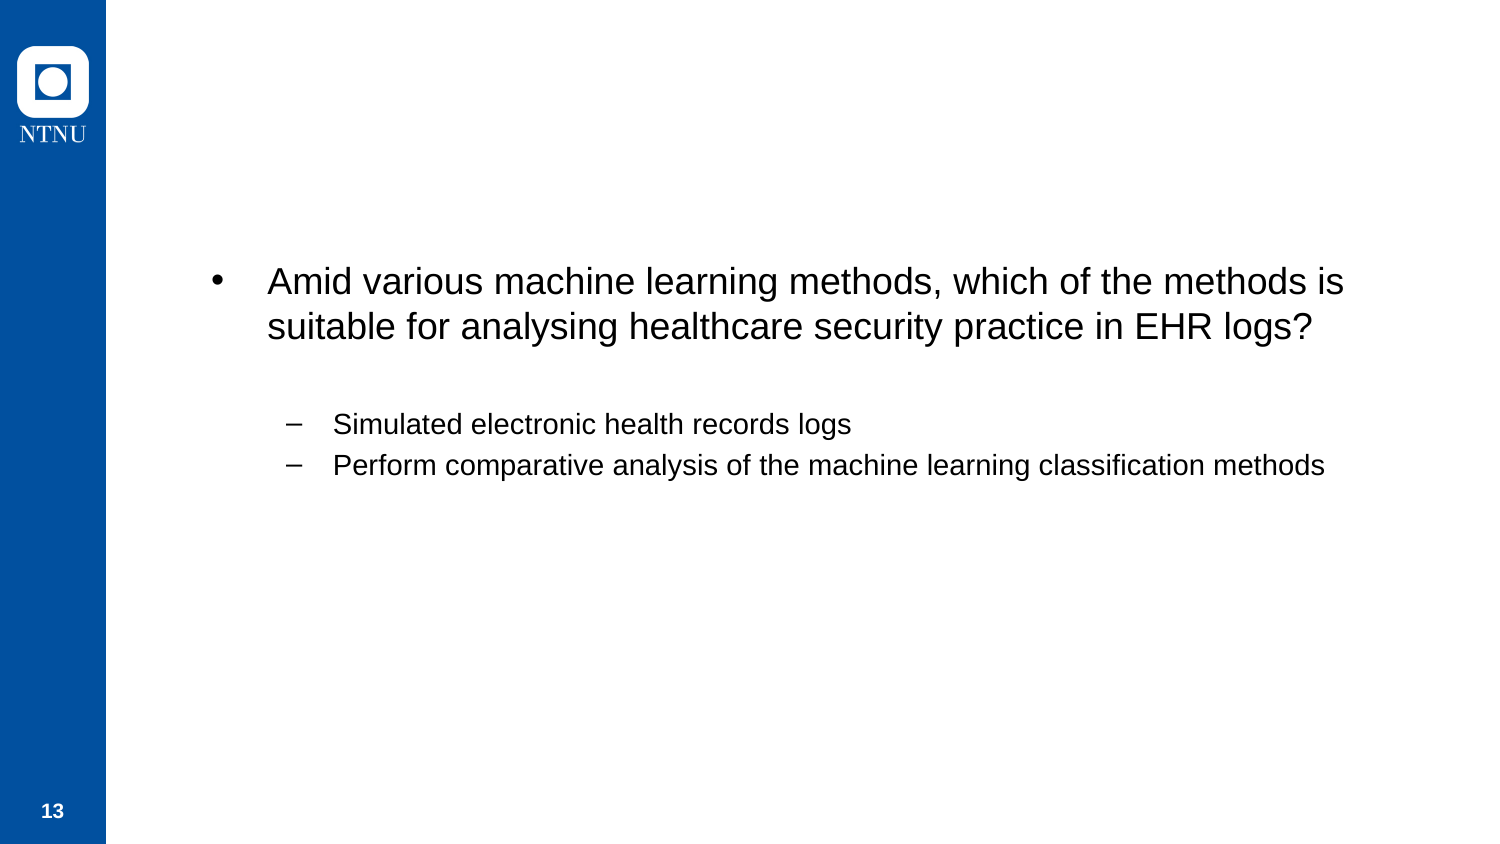

#

Amid various machine learning methods, which of the methods is suitable for analysing healthcare security practice in EHR logs?

Simulated electronic health records logs
Perform comparative analysis of the machine learning classification methods